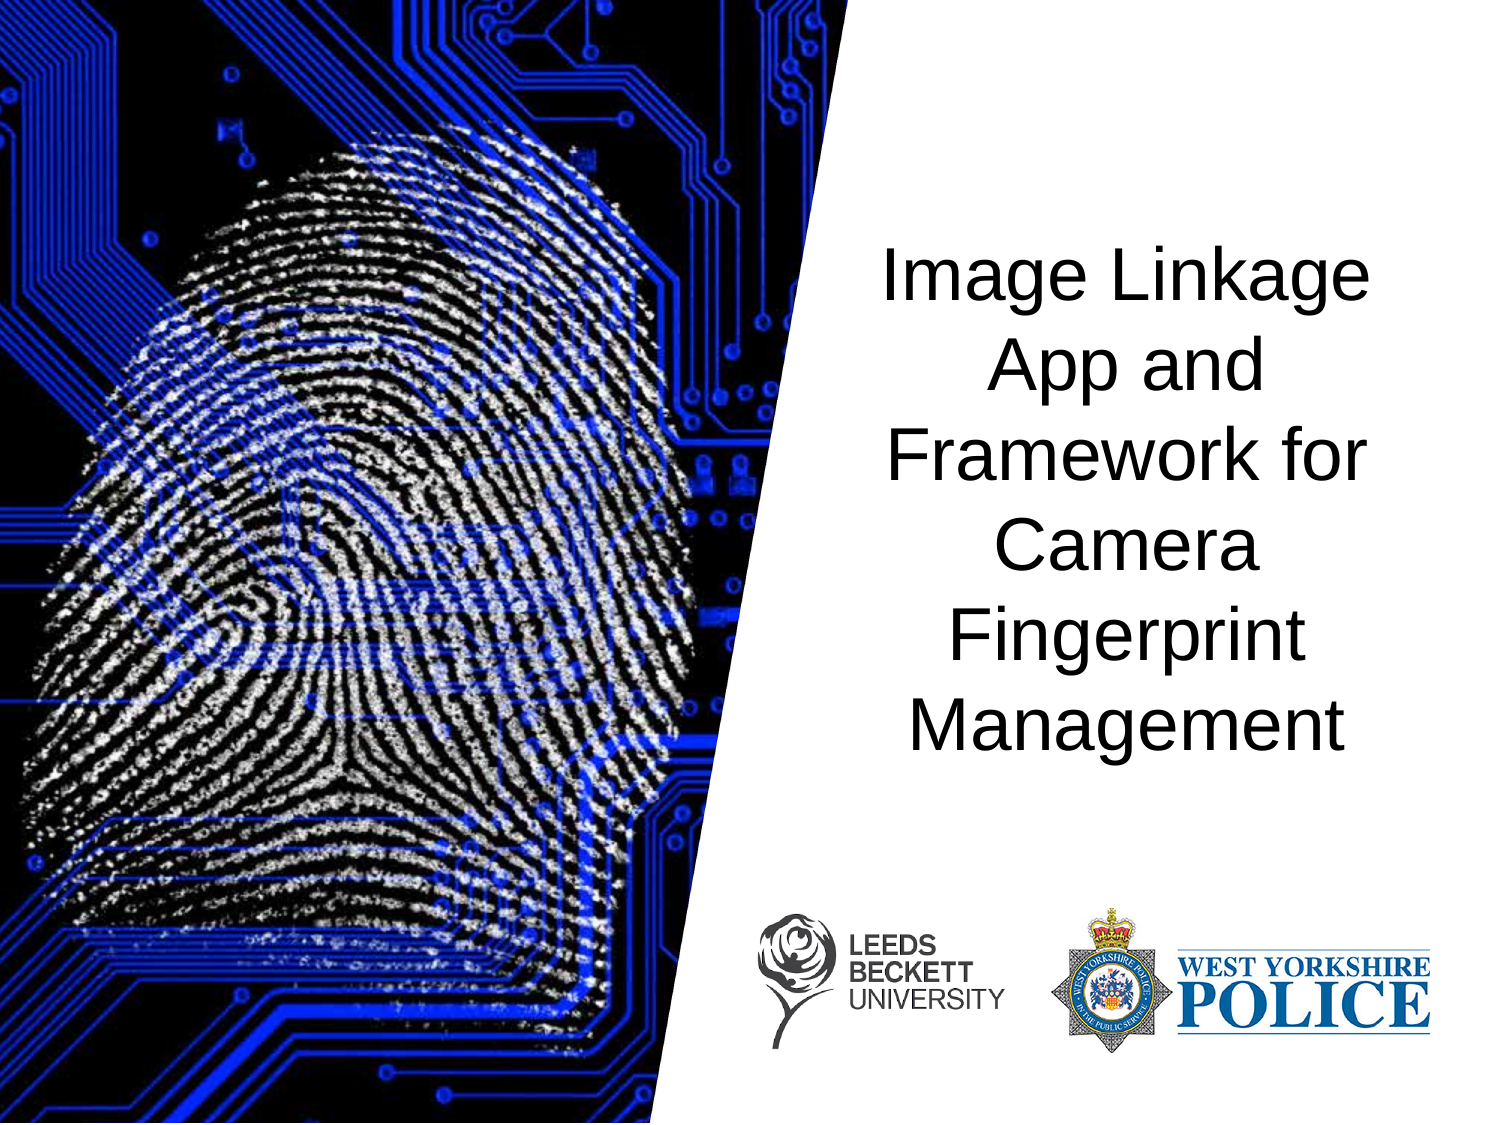

# Image Linkage App and Framework for Camera Fingerprint Management